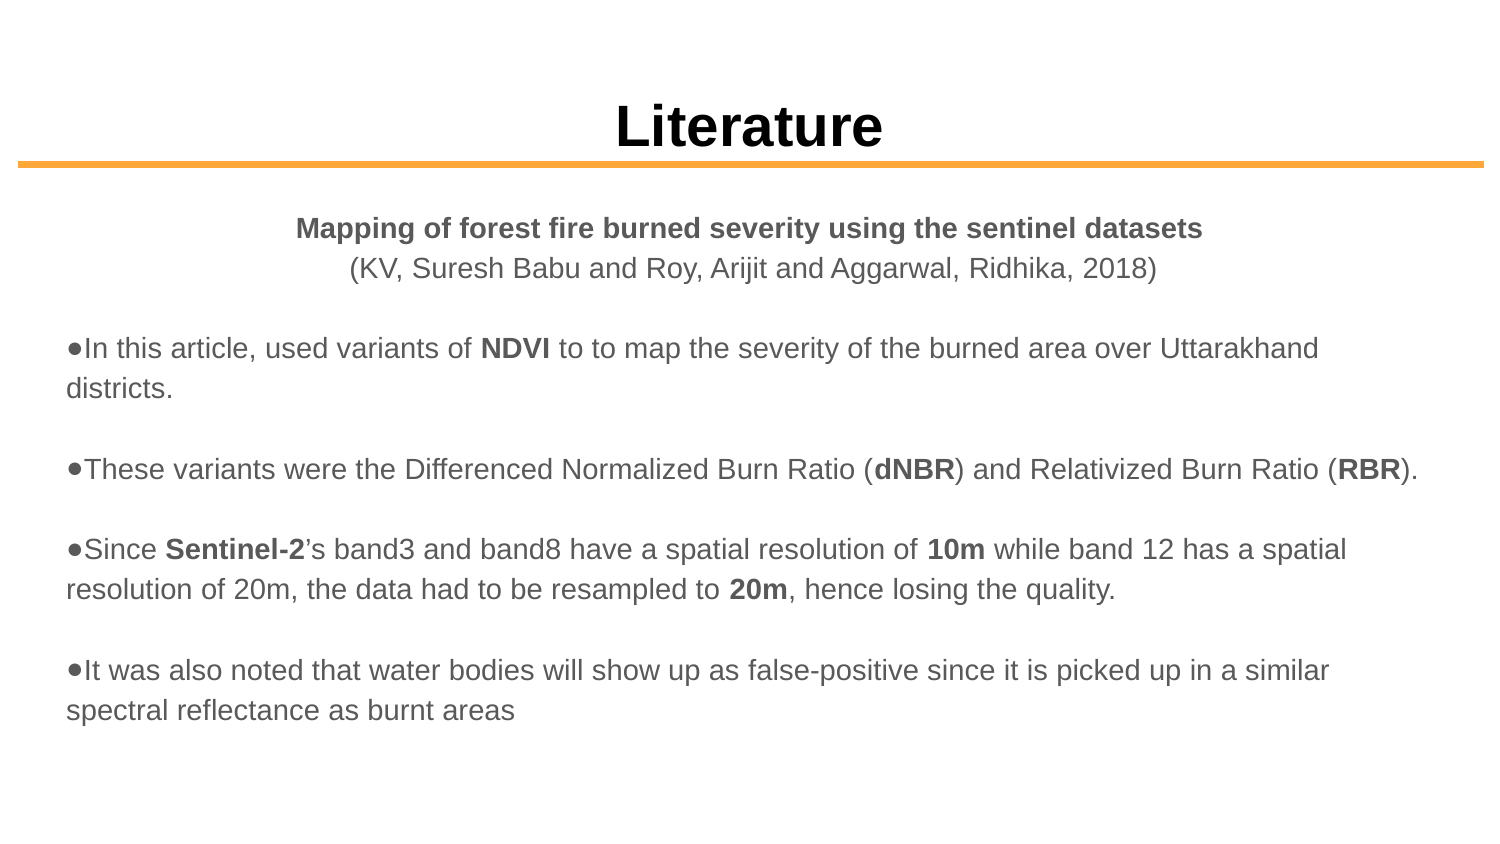

# Literature
Mapping of forest fire burned severity using the sentinel datasets
 (KV, Suresh Babu and Roy, Arijit and Aggarwal, Ridhika, 2018)

In this article, used variants of NDVI to to map the severity of the burned area over Uttarakhand districts.
These variants were the Differenced Normalized Burn Ratio (dNBR) and Relativized Burn Ratio (RBR).
Since Sentinel-2’s band3 and band8 have a spatial resolution of 10m while band 12 has a spatial resolution of 20m, the data had to be resampled to 20m, hence losing the quality.
It was also noted that water bodies will show up as false-positive since it is picked up in a similar spectral reflectance as burnt areas